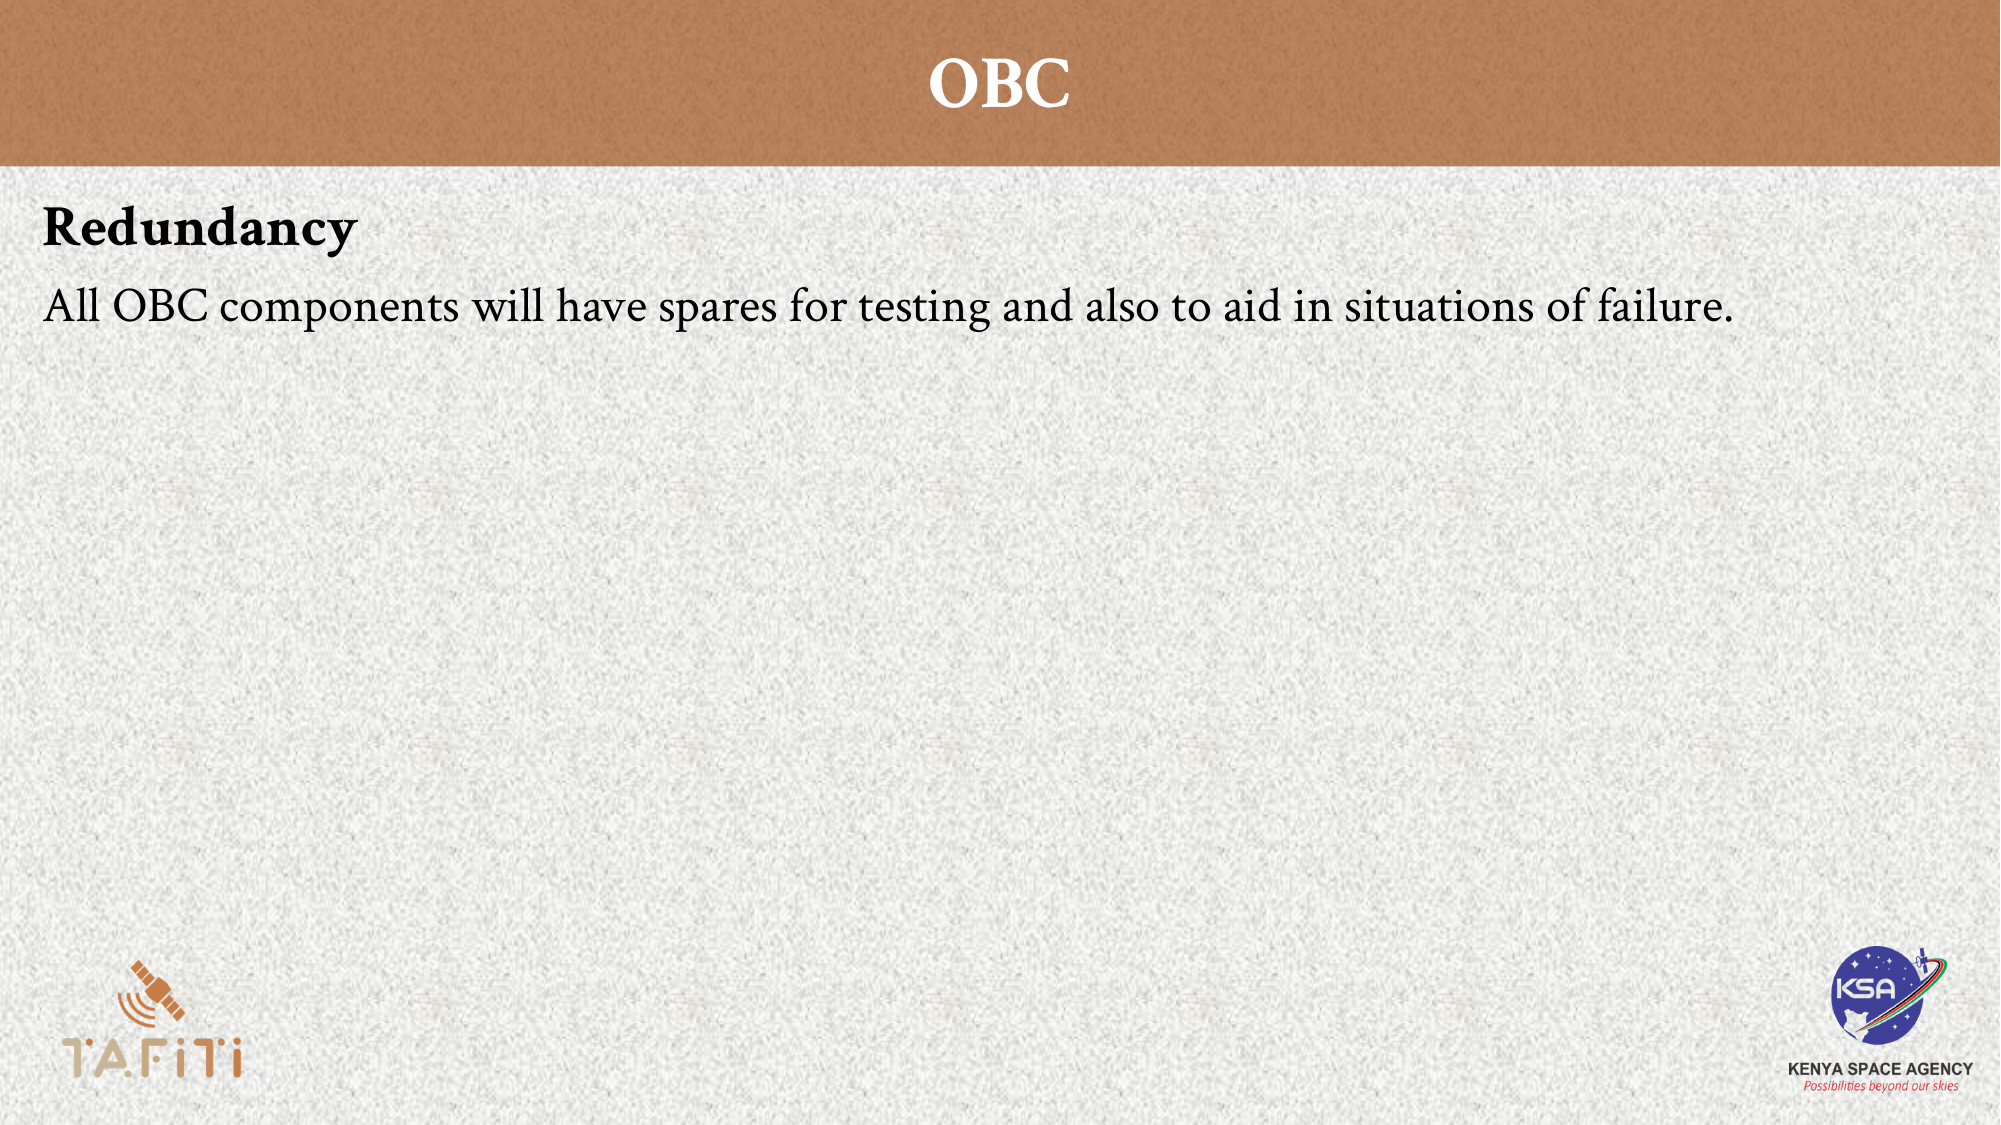

# OBC
Redundancy
All OBC components will have spares for testing and also to aid in situations of failure.